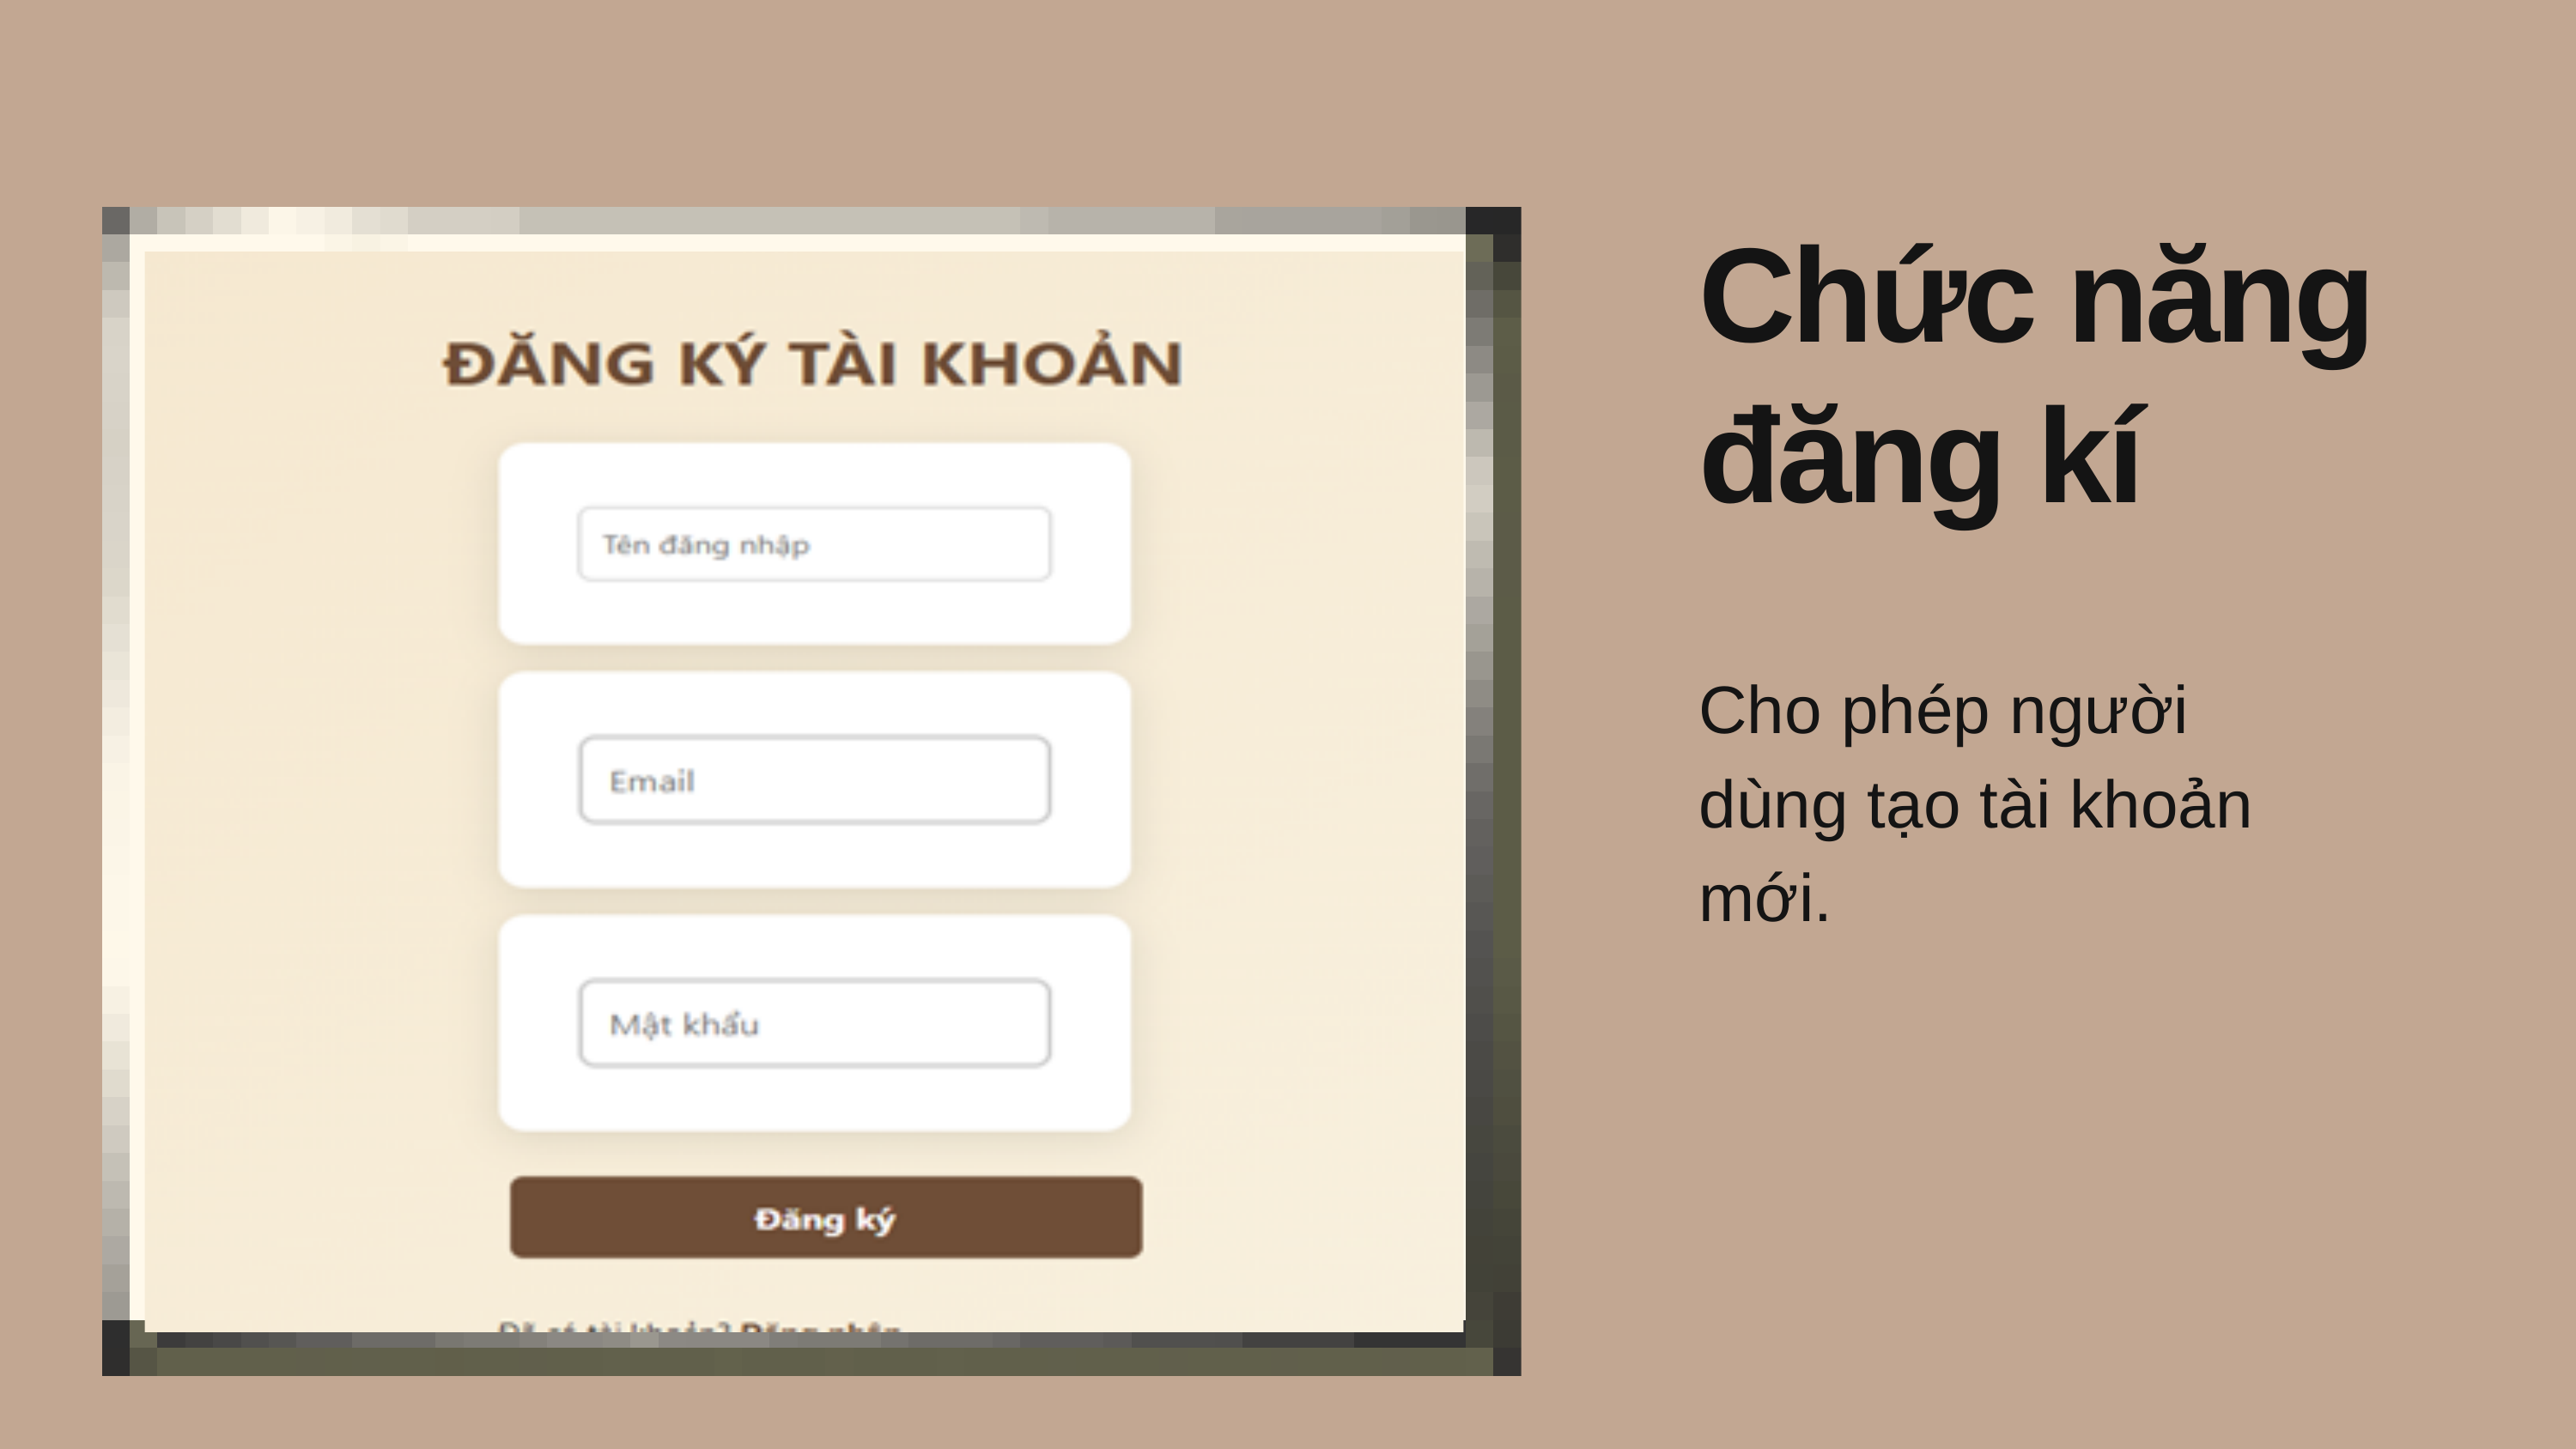

Chức năng đăng kí

Cho phép người dùng tạo tài khoản mới.